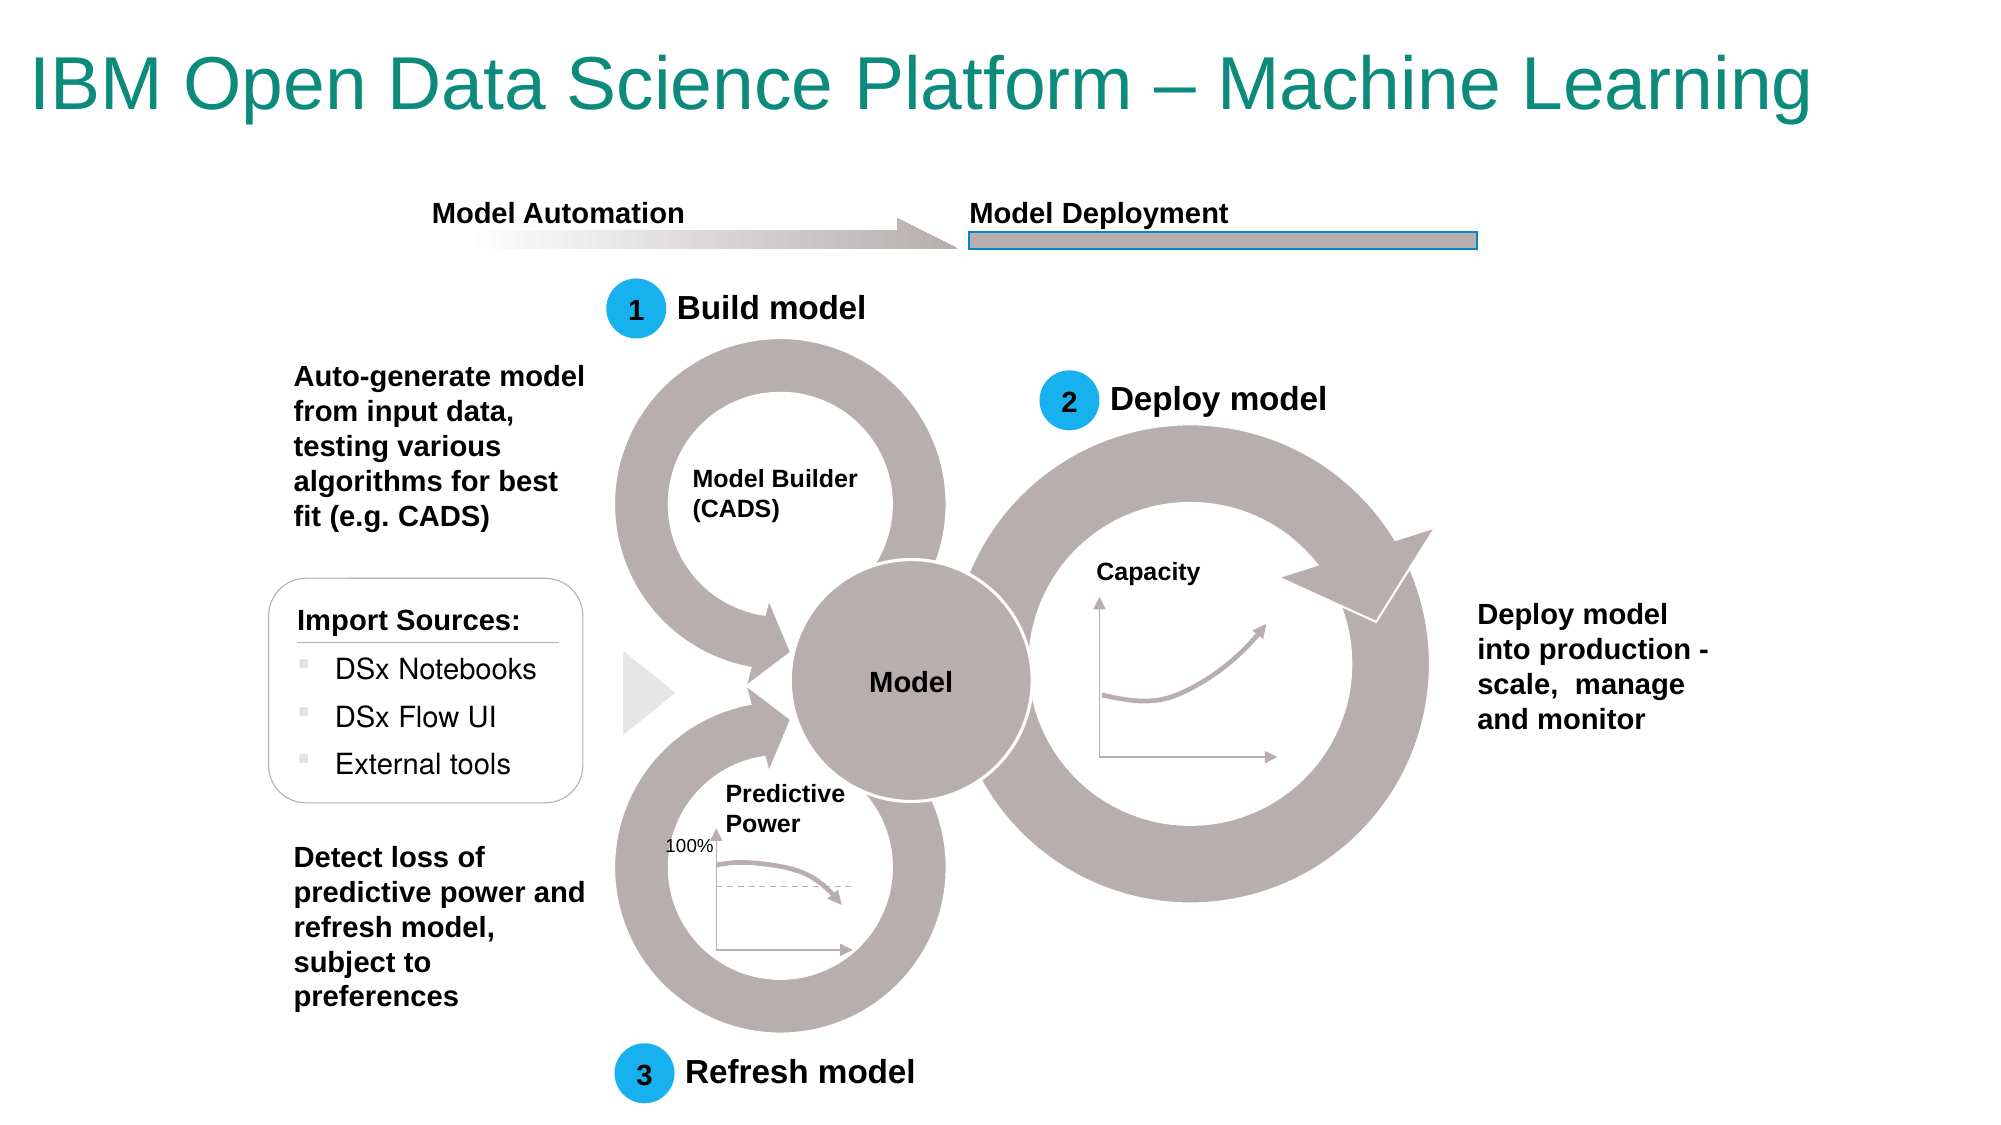

IBM Open Data Science Platform – Machine Learning
Model Automation
Model Deployment

1
Build model

Auto-generate model from input data, testing various algorithms for best fit (e.g. CADS)
2
Deploy model

Model Builder (CADS)

Capacity
Model

Deploy model into production - scale,  manage and monitor

Import Sources:

DSx Notebooks
DSx Flow UI
External tools

Predictive Power

100%
Detect loss of predictive power and refresh model, subject to preferences
3
Refresh model